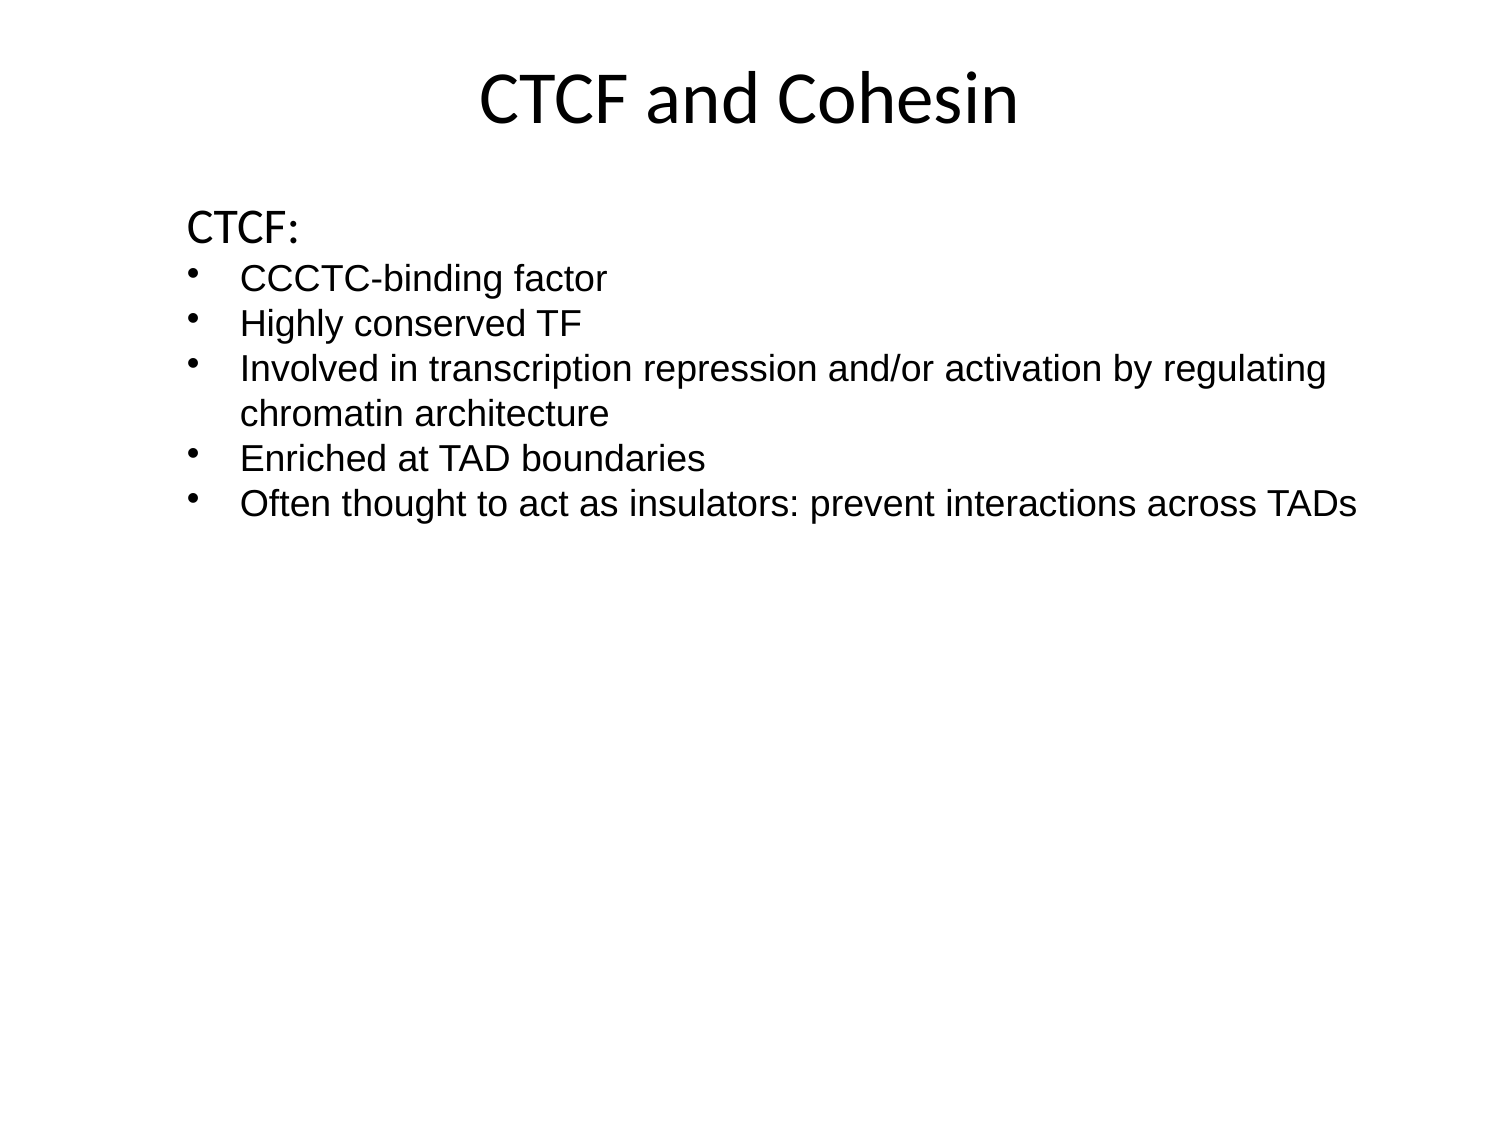

CTCF and Cohesin
CTCF:
CCCTC-binding factor
Highly conserved TF
Involved in transcription repression and/or activation by regulating chromatin architecture
Enriched at TAD boundaries
Often thought to act as insulators: prevent interactions across TADs